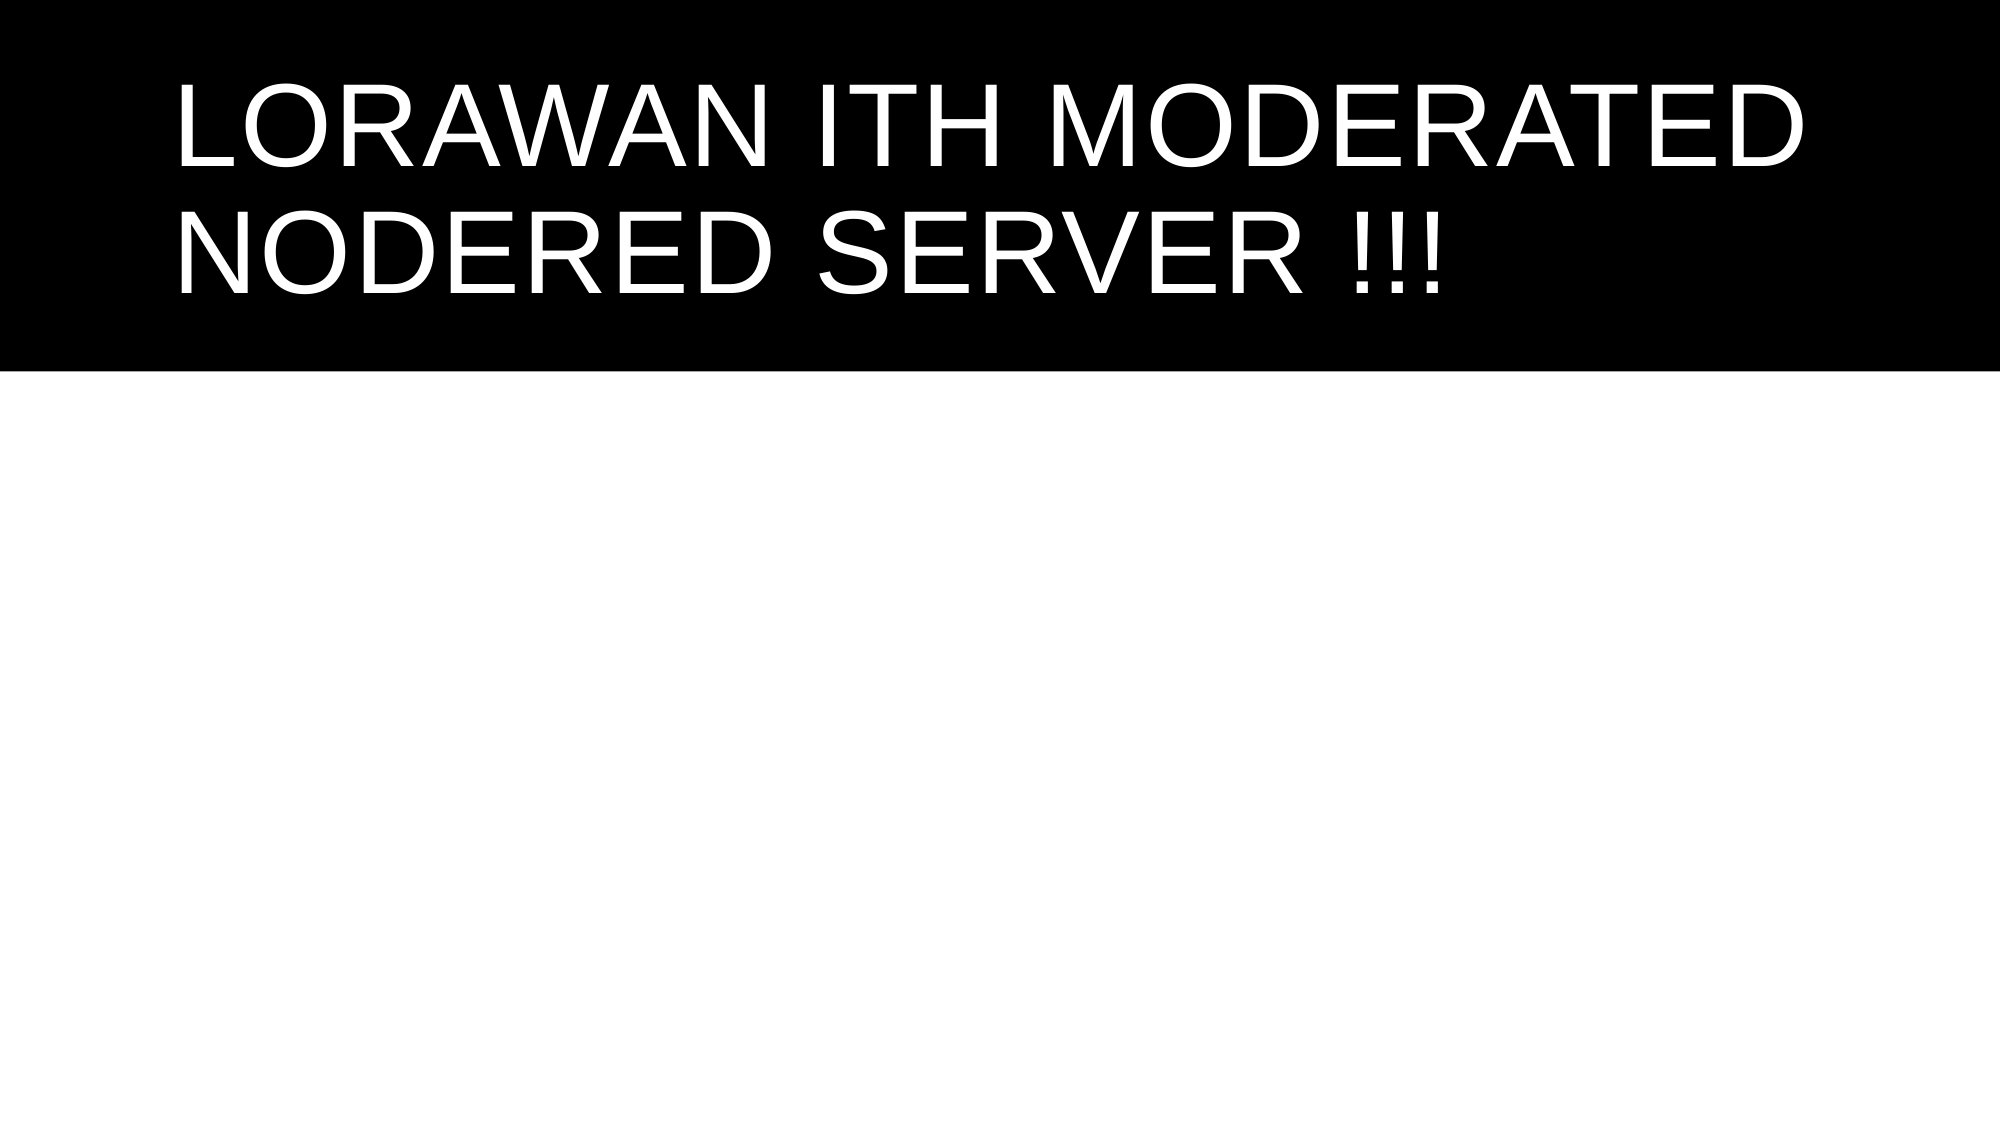

# Lorawan ith moderated nodered server !!!